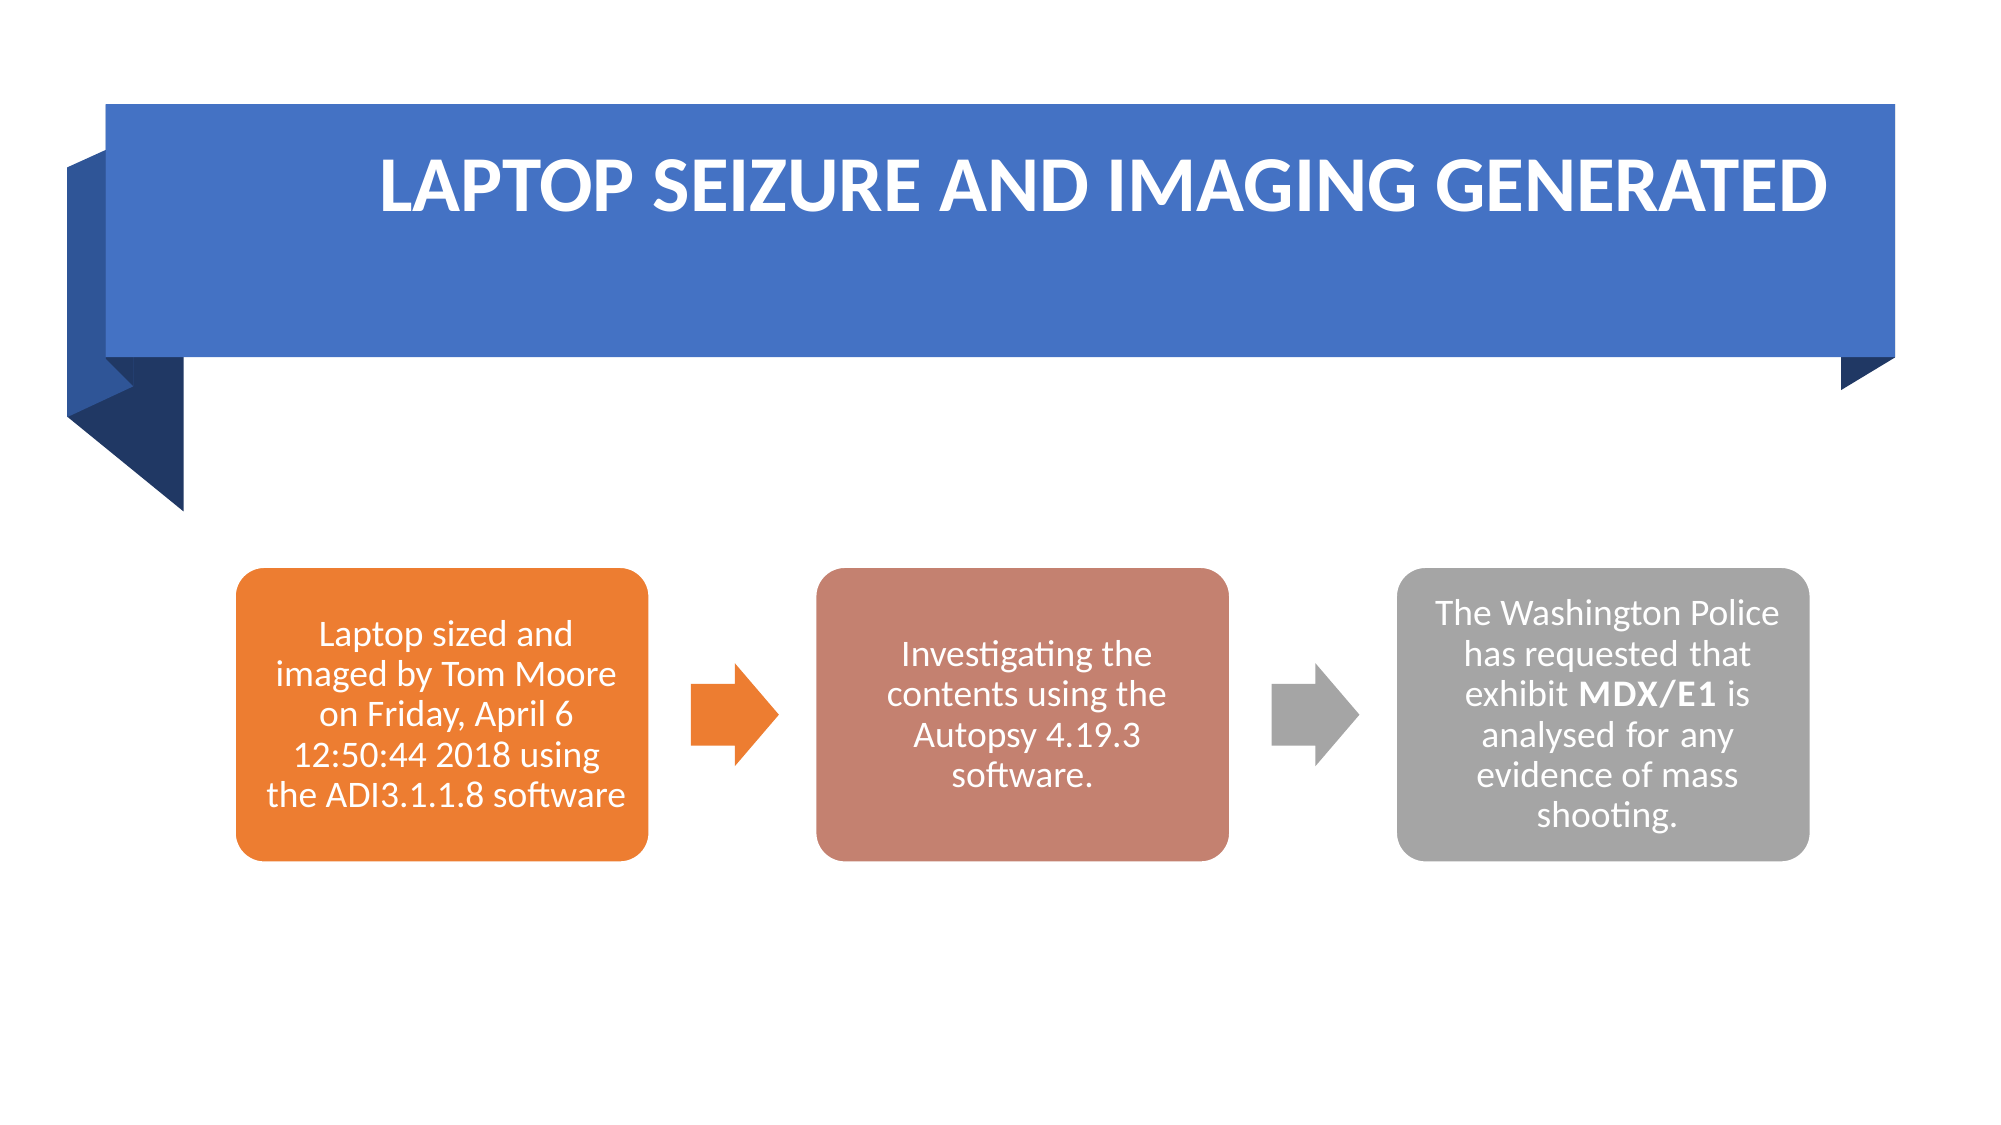

# LAPTOP SEIZURE AND IMAGING GENERATED
Laptop sized and imaged by Tom Moore on Friday, April 6 12:50:44 2018 using the ADI3.1.1.8 software

Investigating the contents using the Autopsy 4.19.3 software.

The Washington Police has requested that exhibit MDX/E1 is analysed for any evidence of mass shooting.